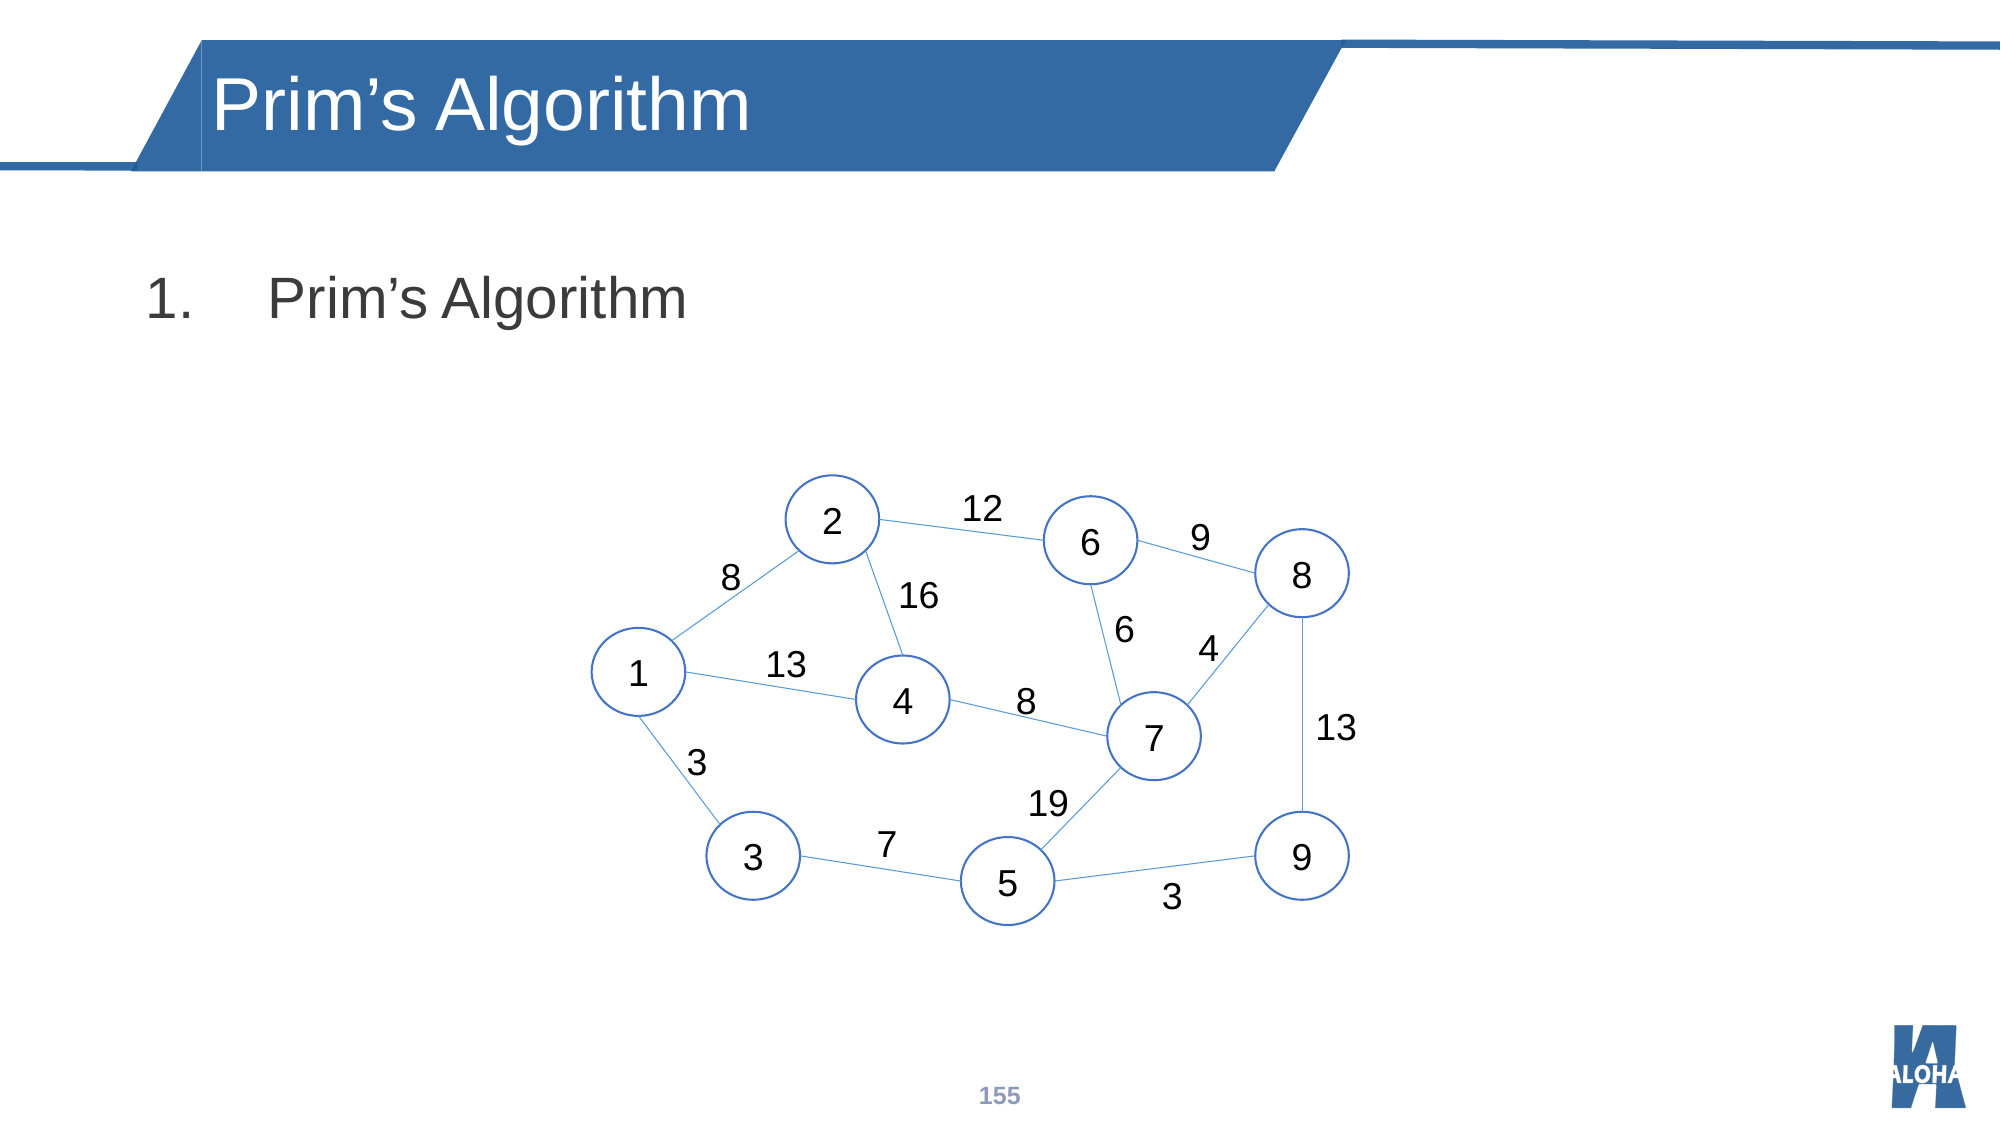

Prim’s Algorithm
Prim’s Algorithm
2
6
8
1
4
7
3
9
5
12
9
8
16
6
4
13
8
13
3
19
7
3
155